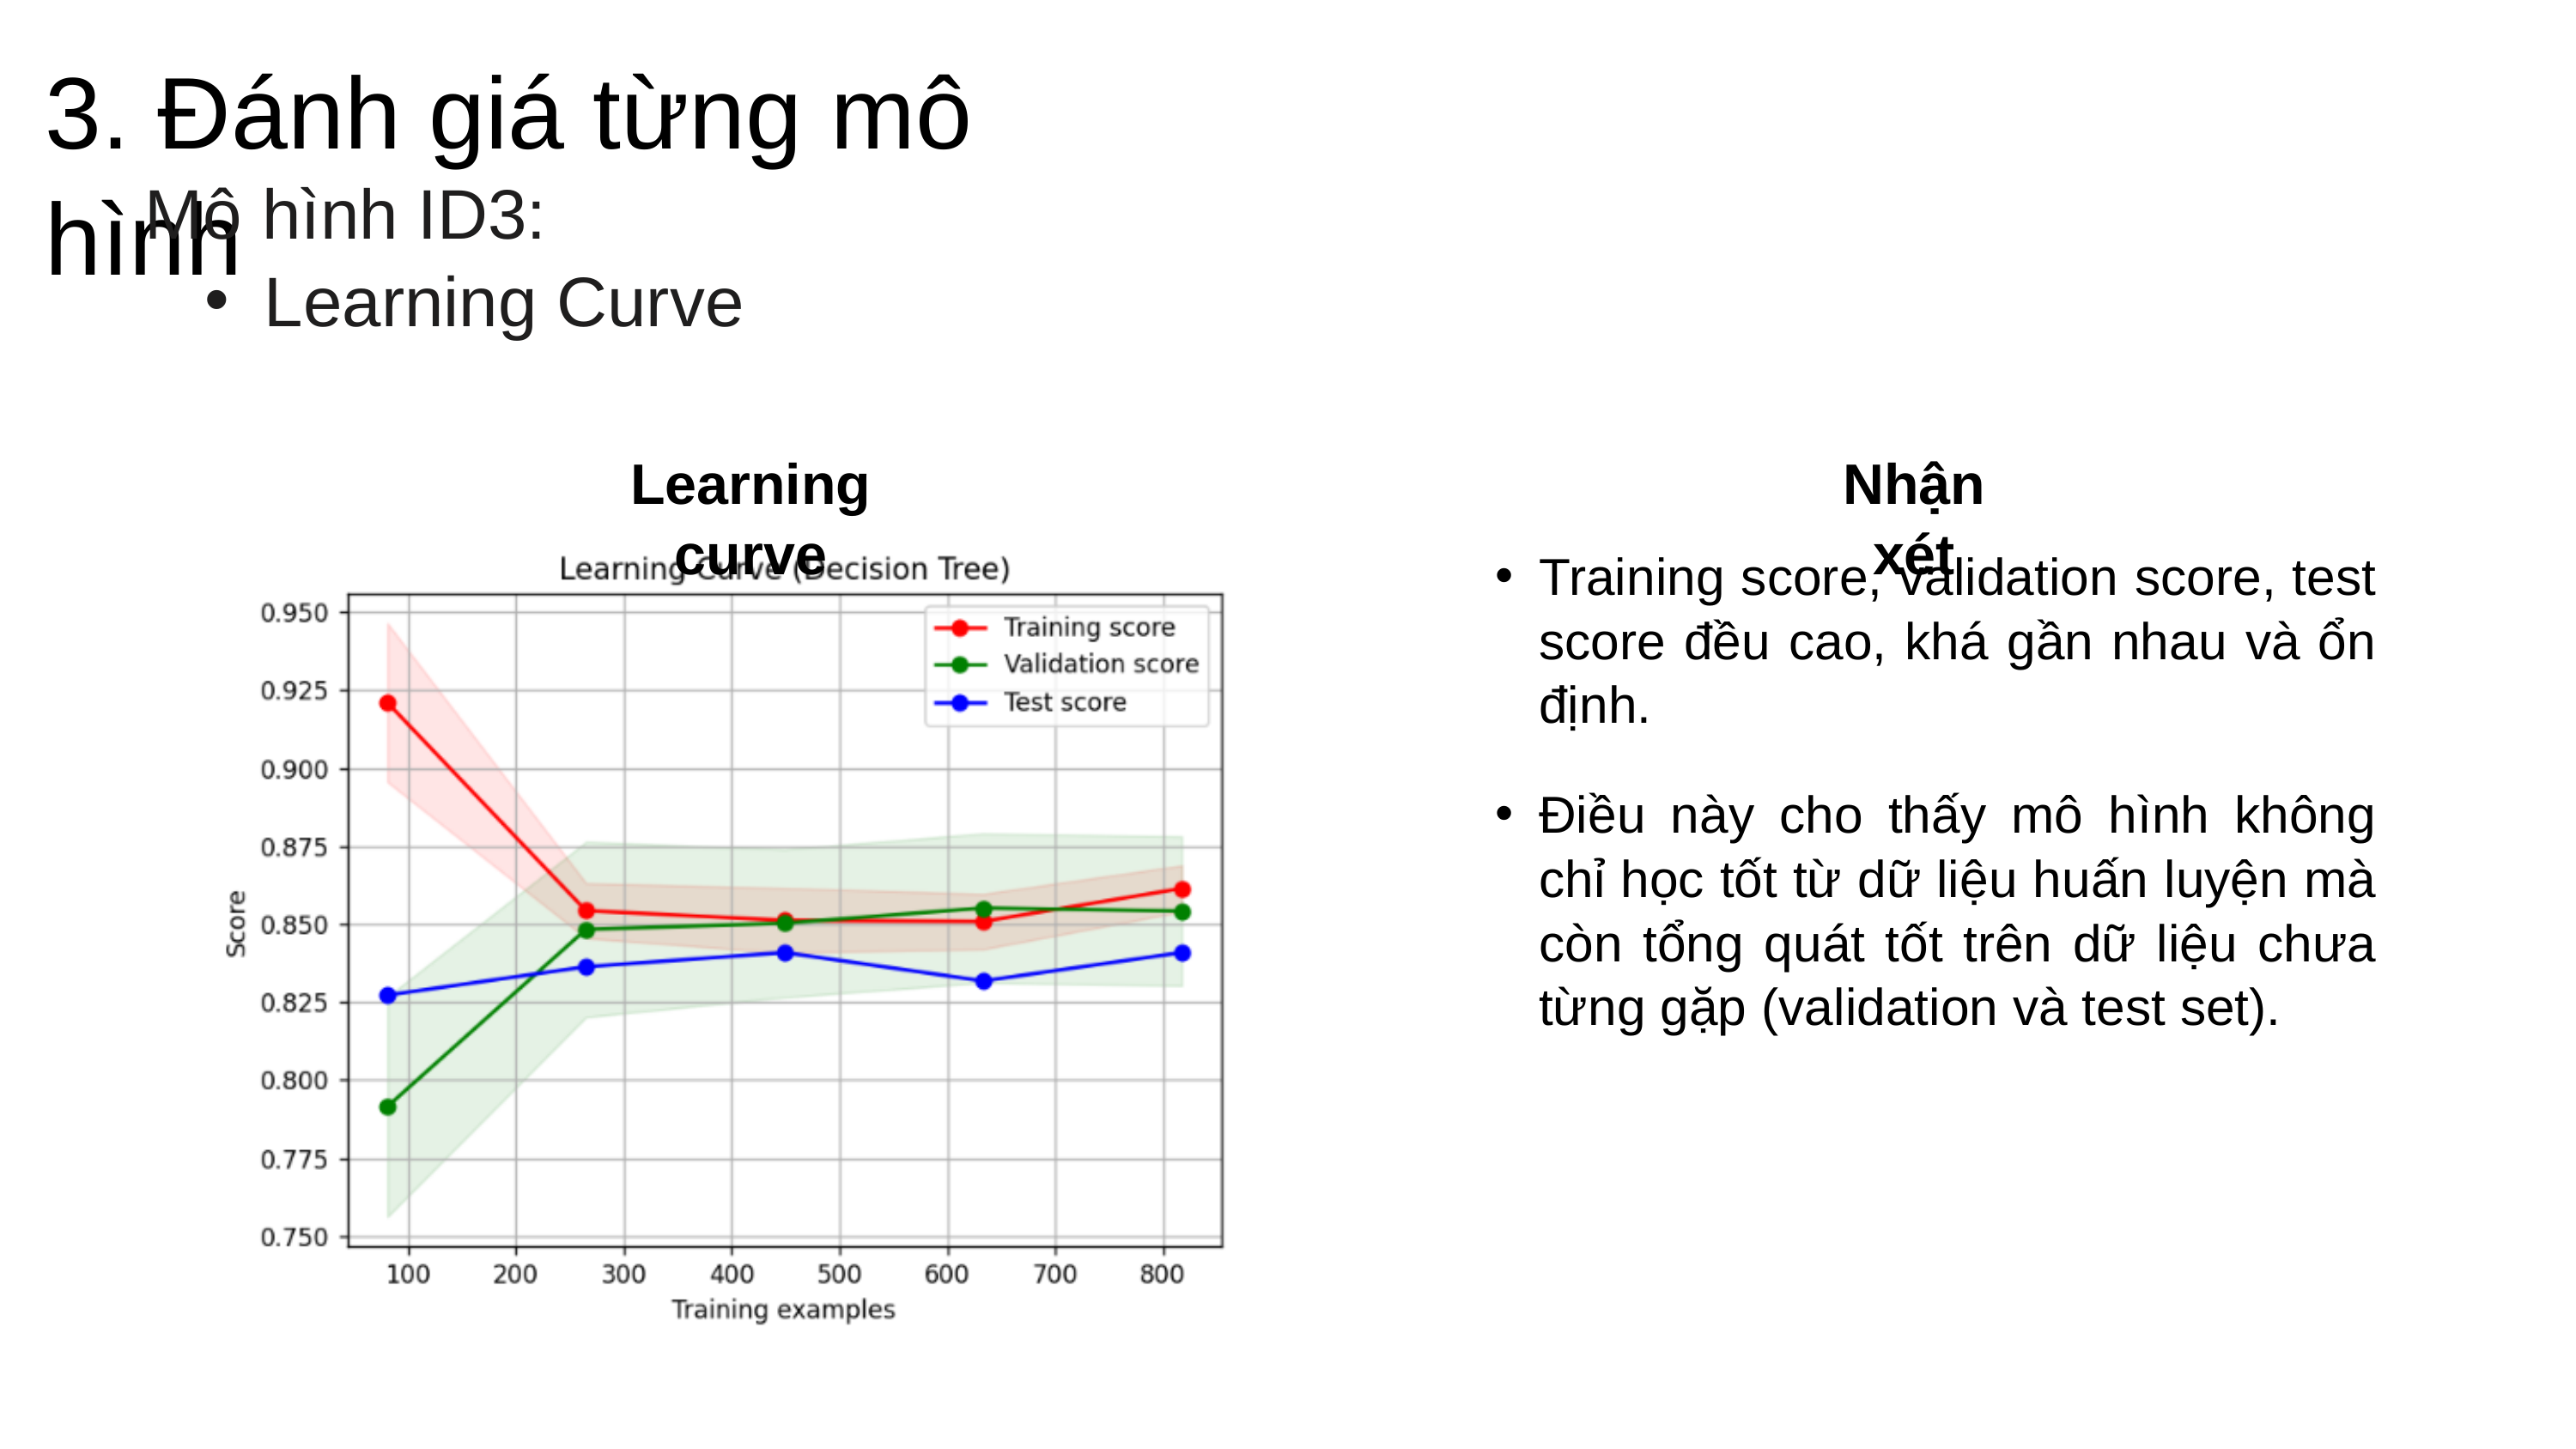

3. Đánh giá từng mô hình
Mô hình ID3:
Learning Curve
Learning curve
Nhận xét
Training score, validation score, test score đều cao, khá gần nhau và ổn định.

Điều này cho thấy mô hình không chỉ học tốt từ dữ liệu huấn luyện mà còn tổng quát tốt trên dữ liệu chưa từng gặp (validation và test set).